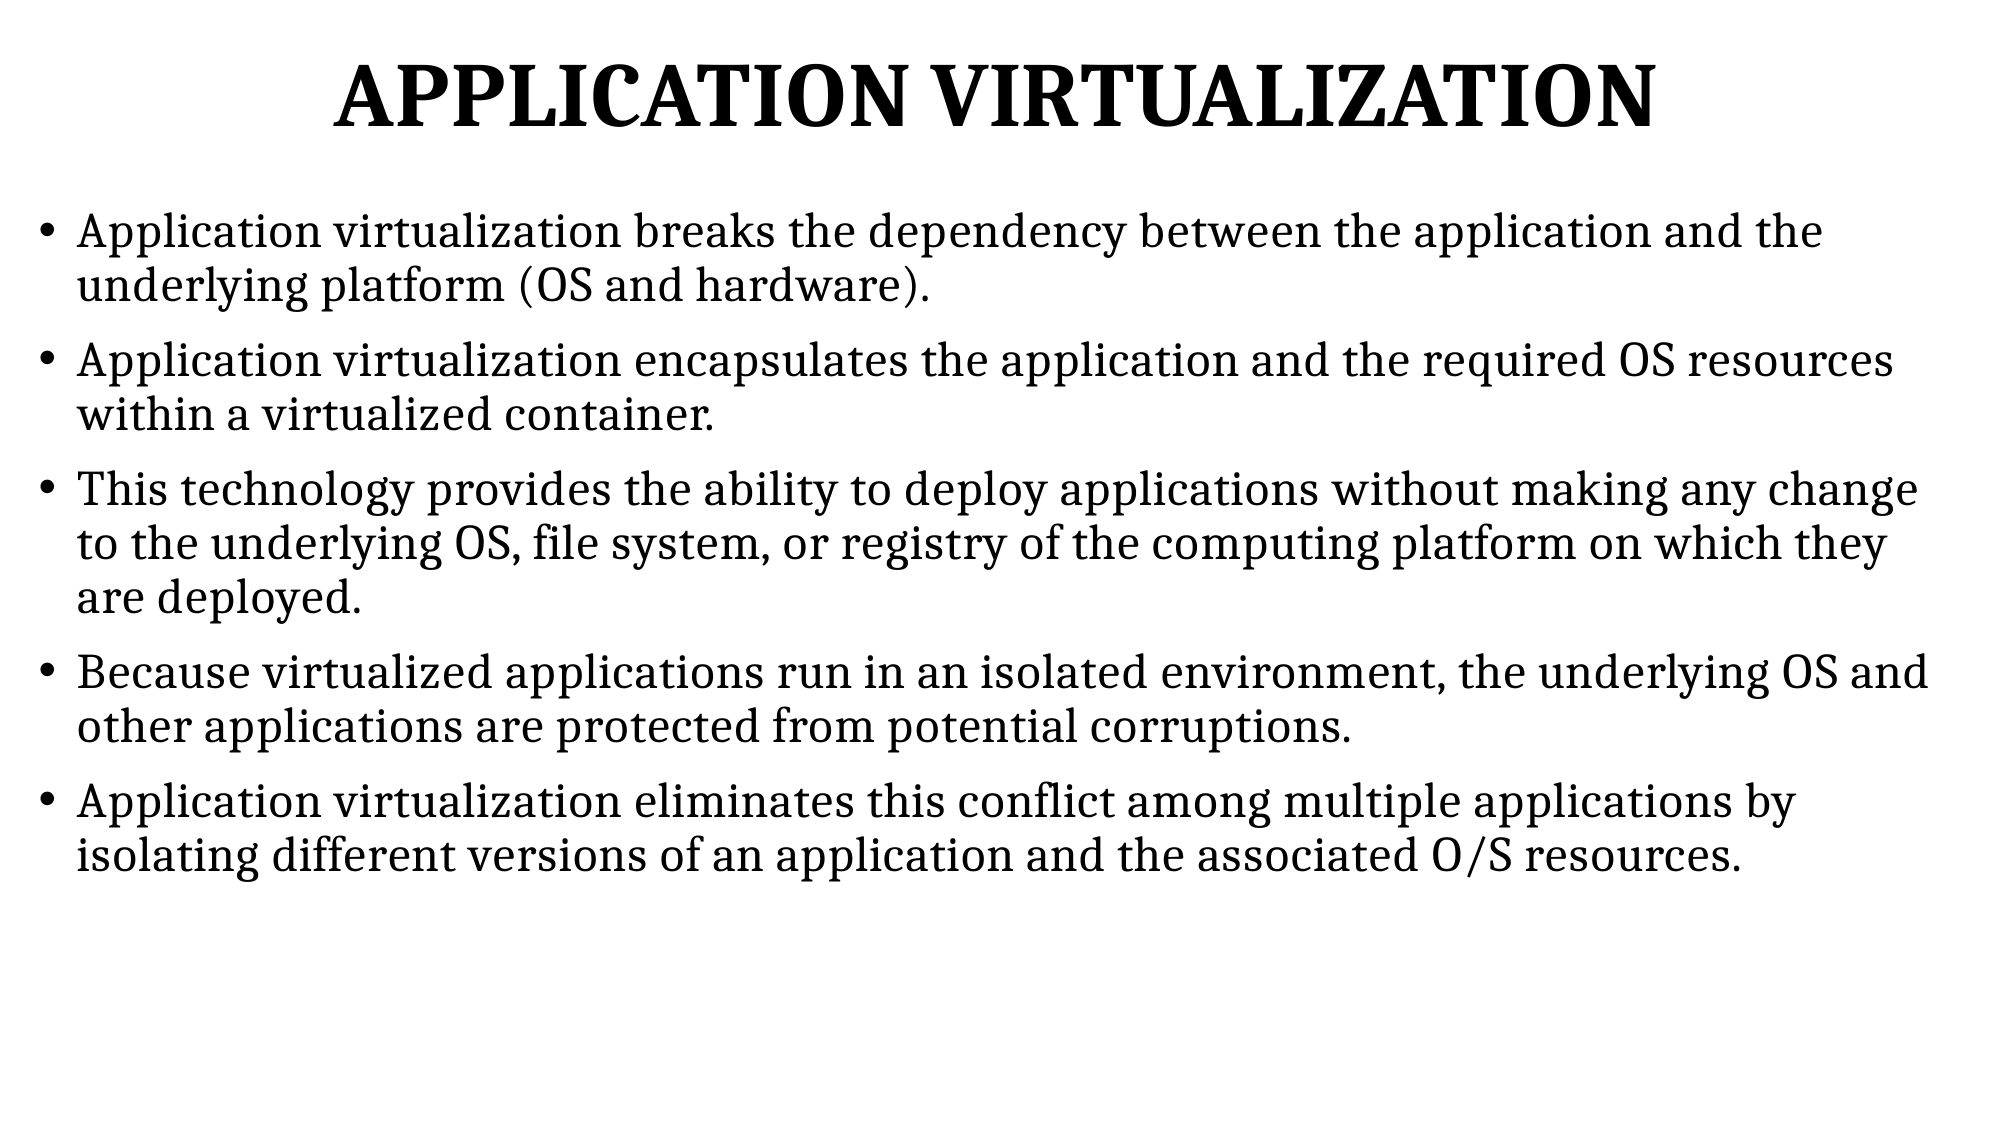

# APPLICATION VIRTUALIZATION
Application virtualization breaks the dependency between the application and the underlying platform (OS and hardware).
Application virtualization encapsulates the application and the required OS resources within a virtualized container.
This technology provides the ability to deploy applications without making any change to the underlying OS, file system, or registry of the computing platform on which they are deployed.
Because virtualized applications run in an isolated environment, the underlying OS and other applications are protected from potential corruptions.
Application virtualization eliminates this conflict among multiple applications by isolating different versions of an application and the associated O/S resources.